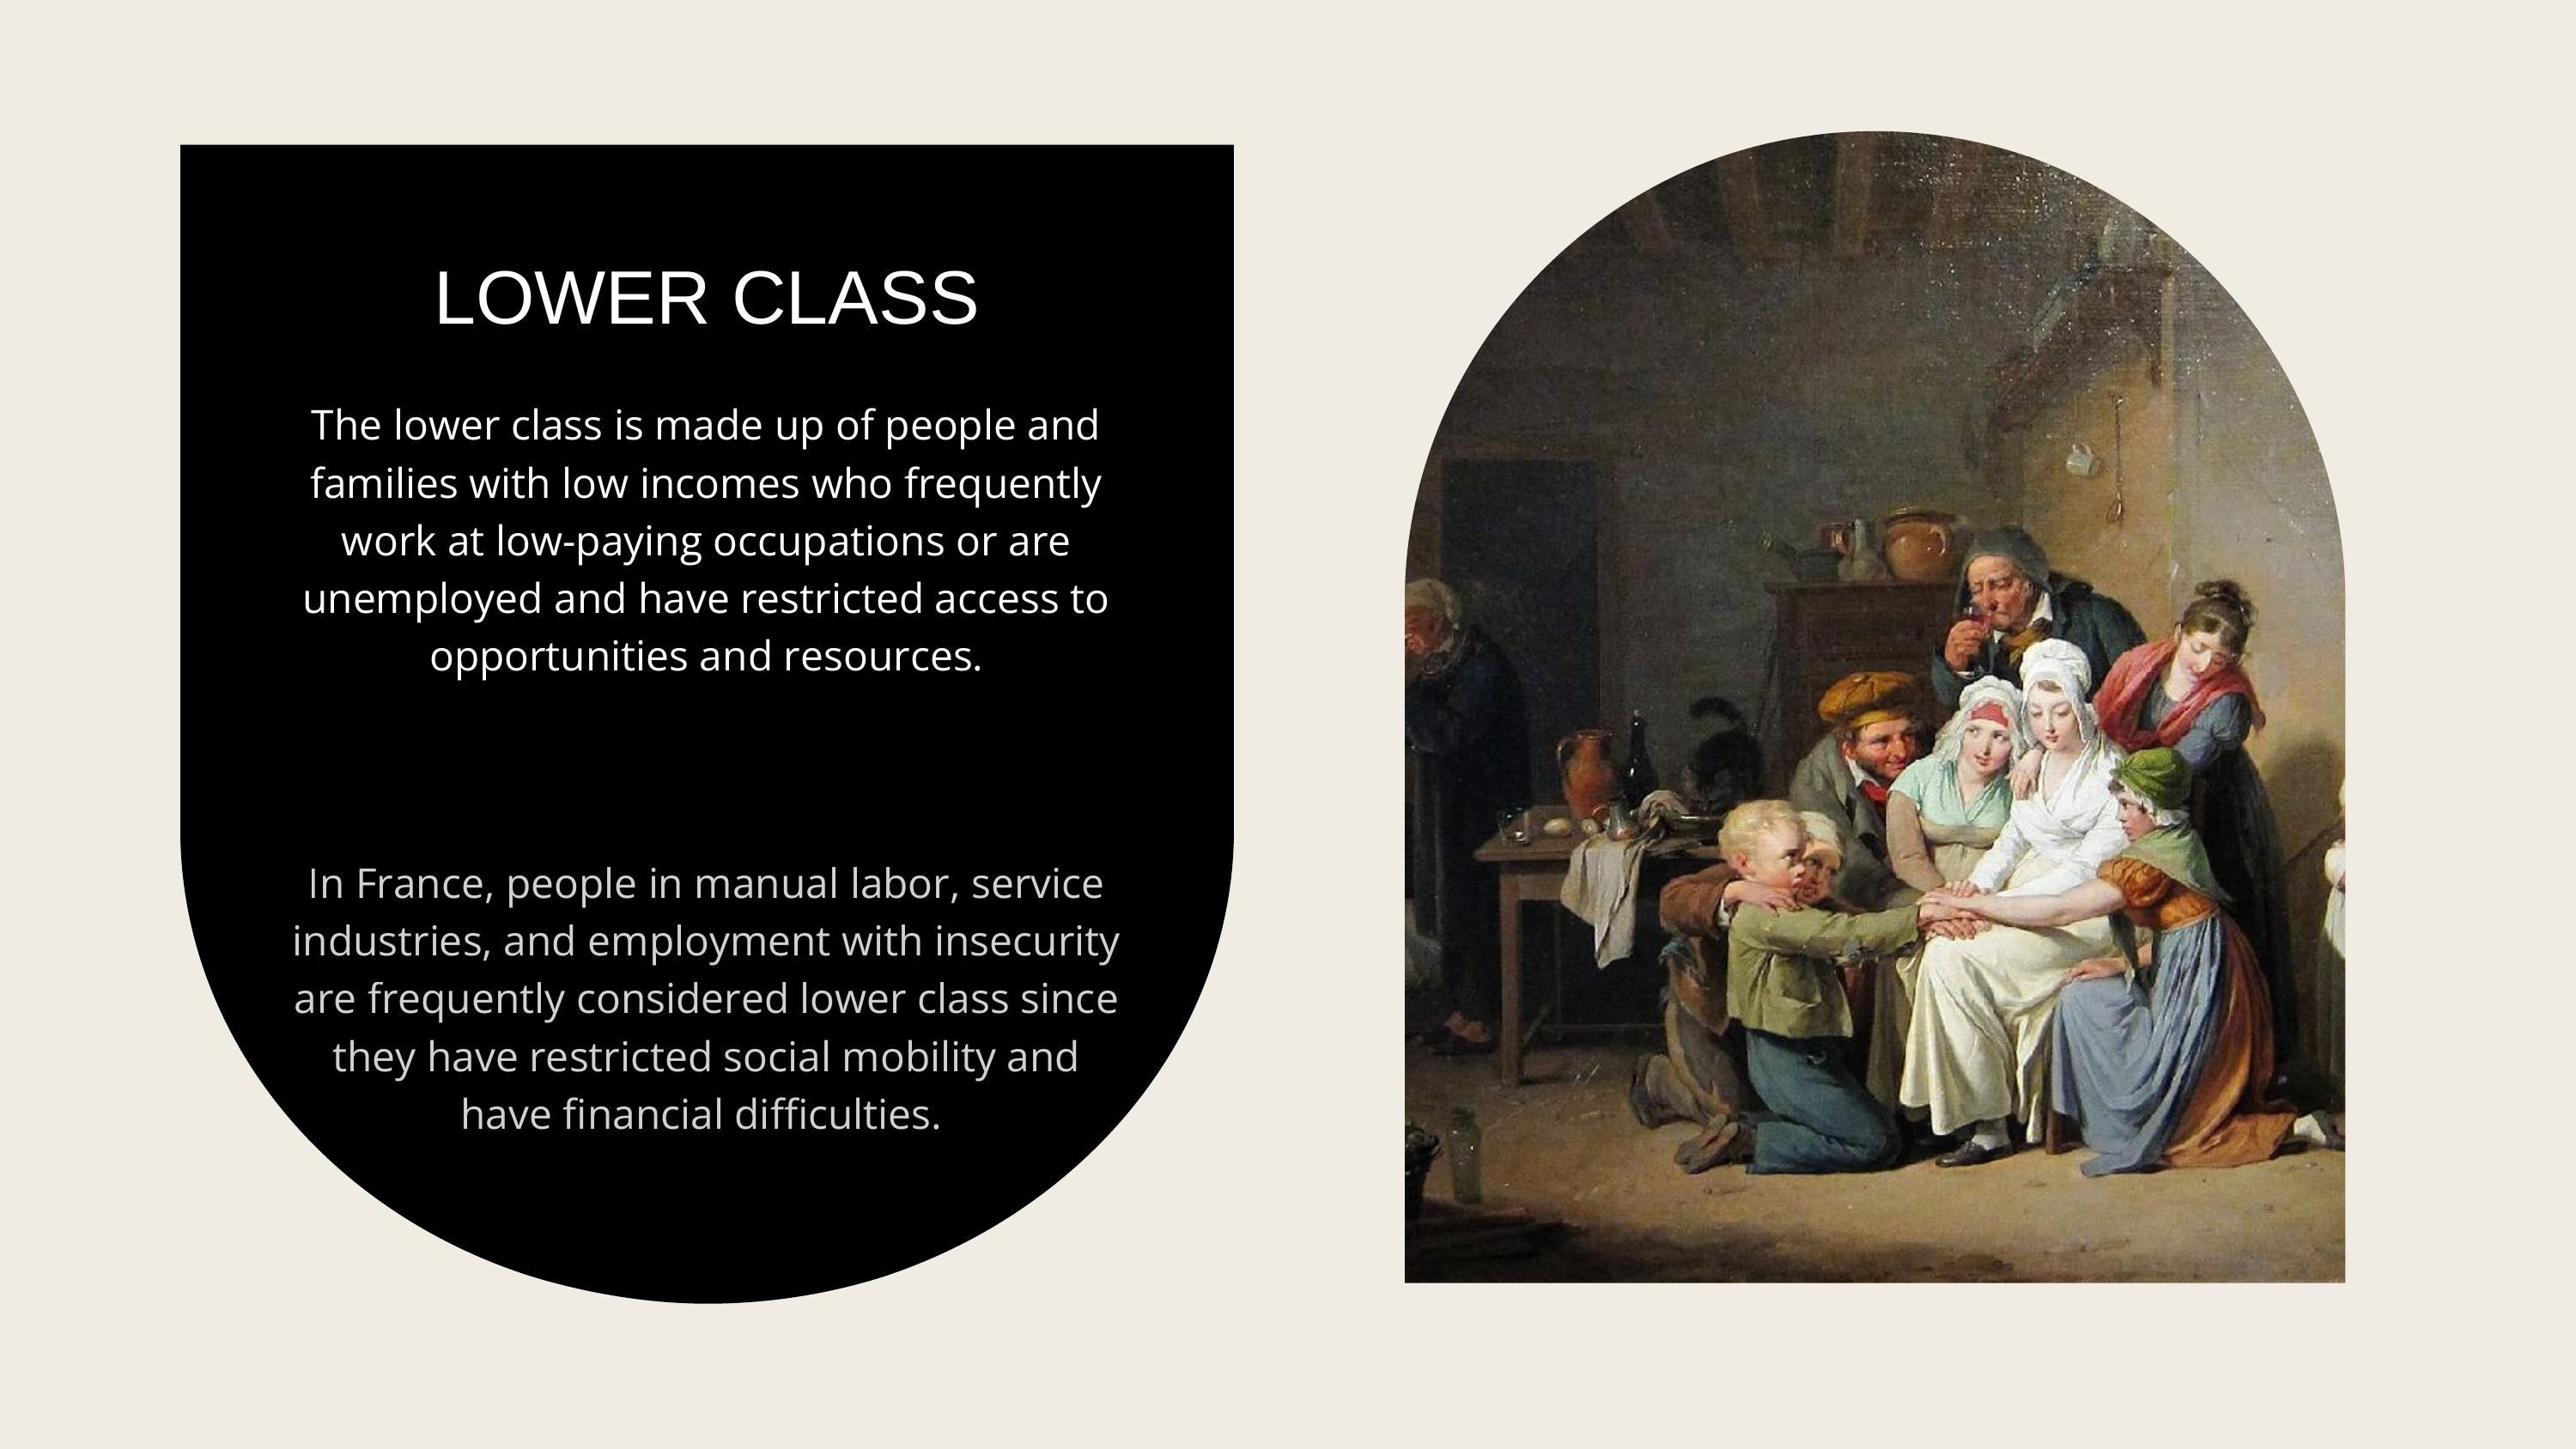

LOWER CLASS
The lower class is made up of people and families with low incomes who frequently work at low-paying occupations or are unemployed and have restricted access to opportunities and resources.
In France, people in manual labor, service industries, and employment with insecurity are frequently considered lower class since they have restricted social mobility and have financial difficulties.